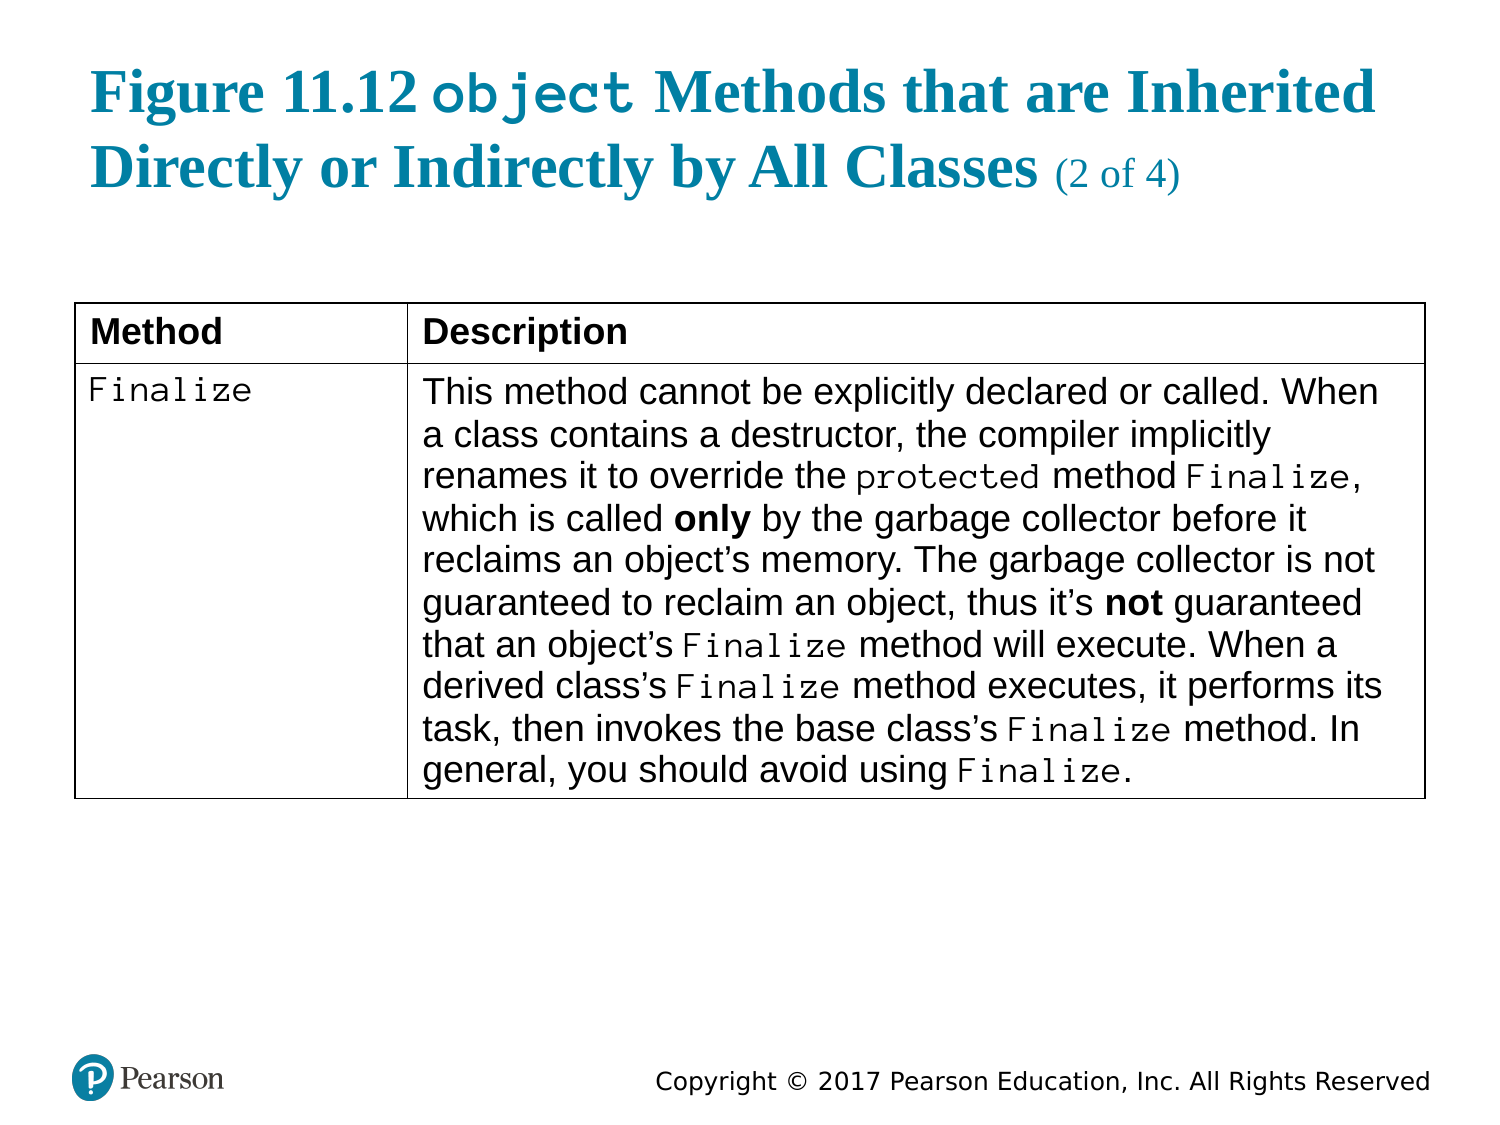

# Figure 11.12 object Methods that are Inherited Directly or Indirectly by All Classes (2 of 4)
| Method | Description |
| --- | --- |
| Finalize | This method cannot be explicitly declared or called. When a class contains a destructor, the compiler implicitly renames it to override the protected method Finalize, which is called only by the garbage collector before it reclaims an object’s memory. The garbage collector is not guaranteed to reclaim an object, thus it’s not guaranteed that an object’s Finalize method will execute. When a derived class’s Finalize method executes, it performs its task, then invokes the base class’s Finalize method. In general, you should avoid using Finalize. |